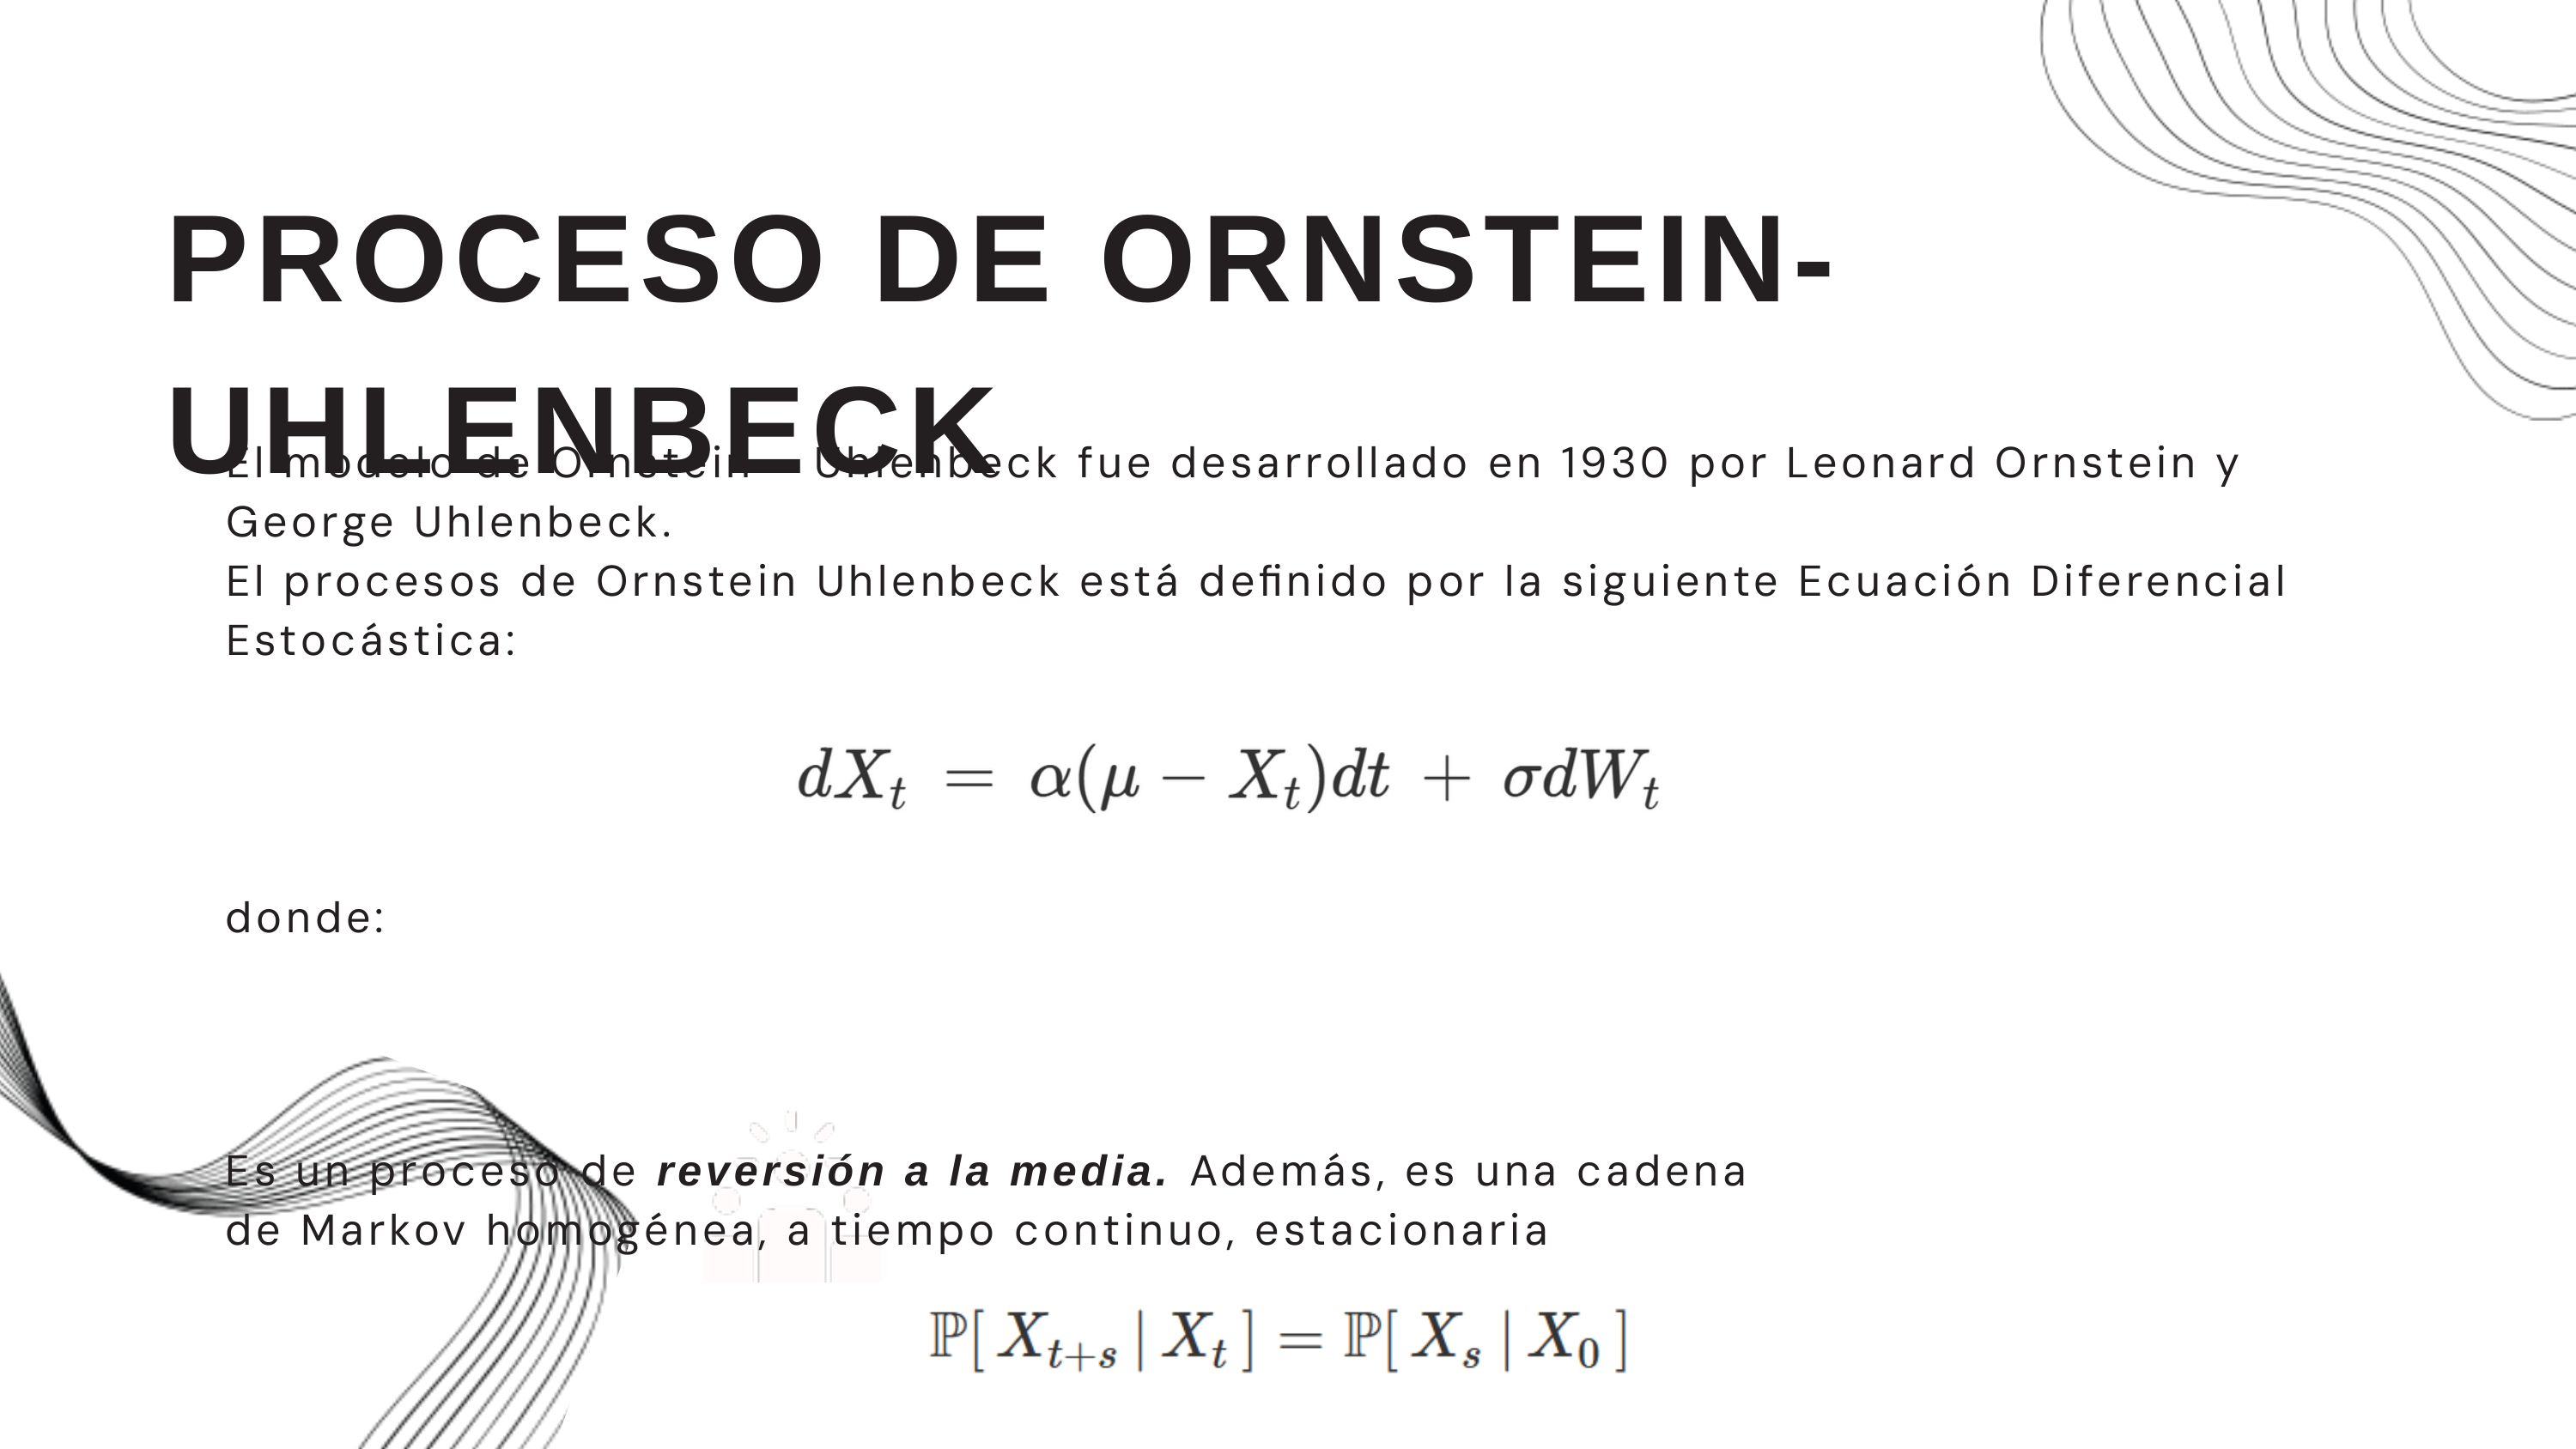

PROCESO DE ORNSTEIN-UHLENBECK
El modelo de Ornstein - Uhlenbeck fue desarrollado en 1930 por Leonard Ornstein y George Uhlenbeck.
El procesos de Ornstein Uhlenbeck está definido por la siguiente Ecuación Diferencial Estocástica:

donde:

Es un proceso de reversión a la media. Además, es una cadena de Markov homogénea, a tiempo continuo, estacionaria